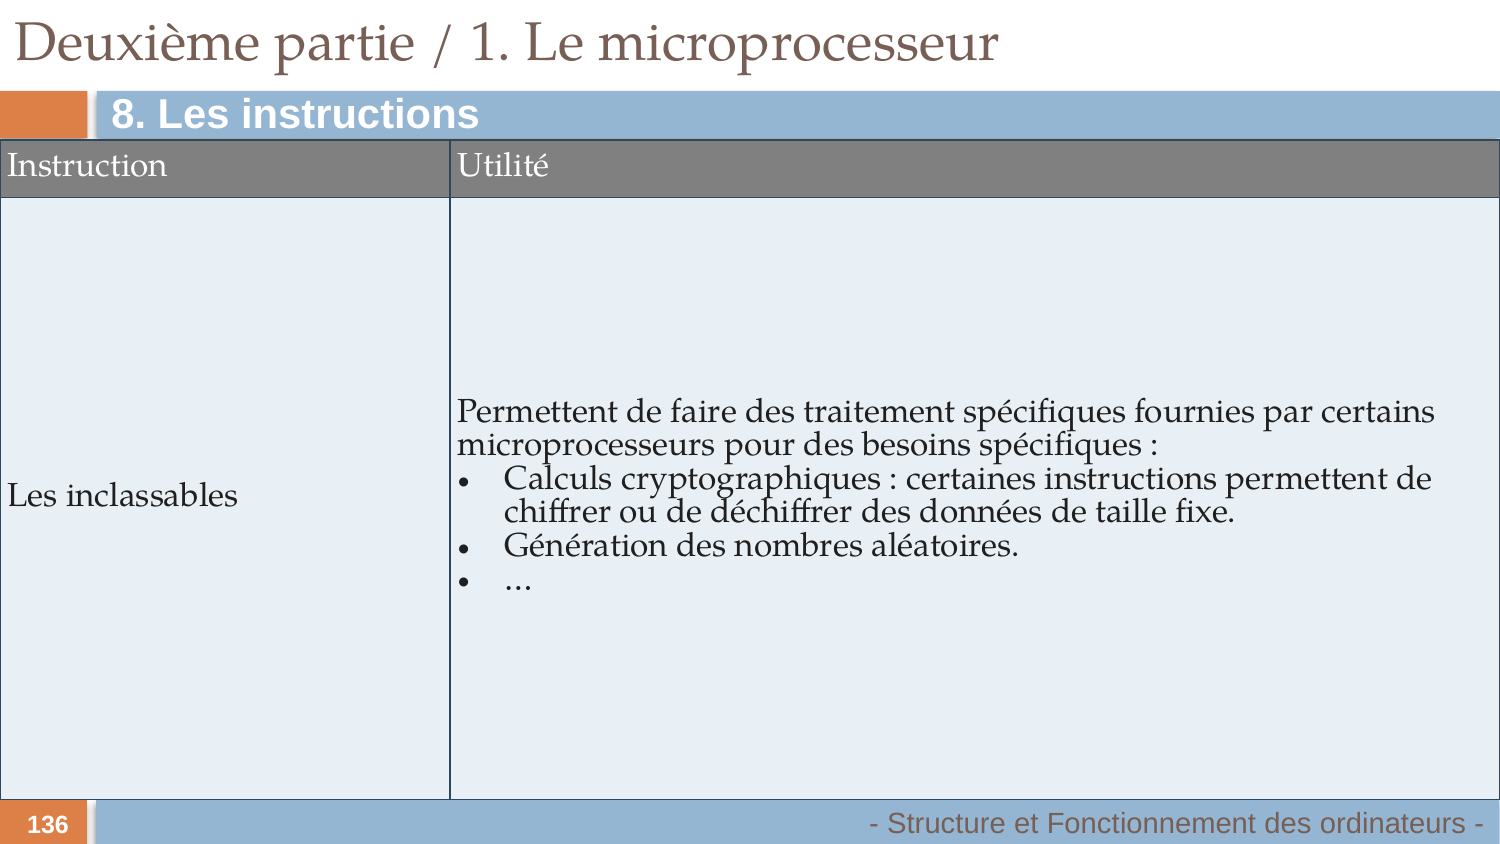

# Deuxième partie / 1. Le microprocesseur
8. Les instructions
| Instruction | Utilité |
| --- | --- |
| Les inclassables | Permettent de faire des traitement spécifiques fournies par certains microprocesseurs pour des besoins spécifiques : Calculs cryptographiques : certaines instructions permettent de chiffrer ou de déchiffrer des données de taille fixe. Génération des nombres aléatoires. … |

- Structure et Fonctionnement des ordinateurs -